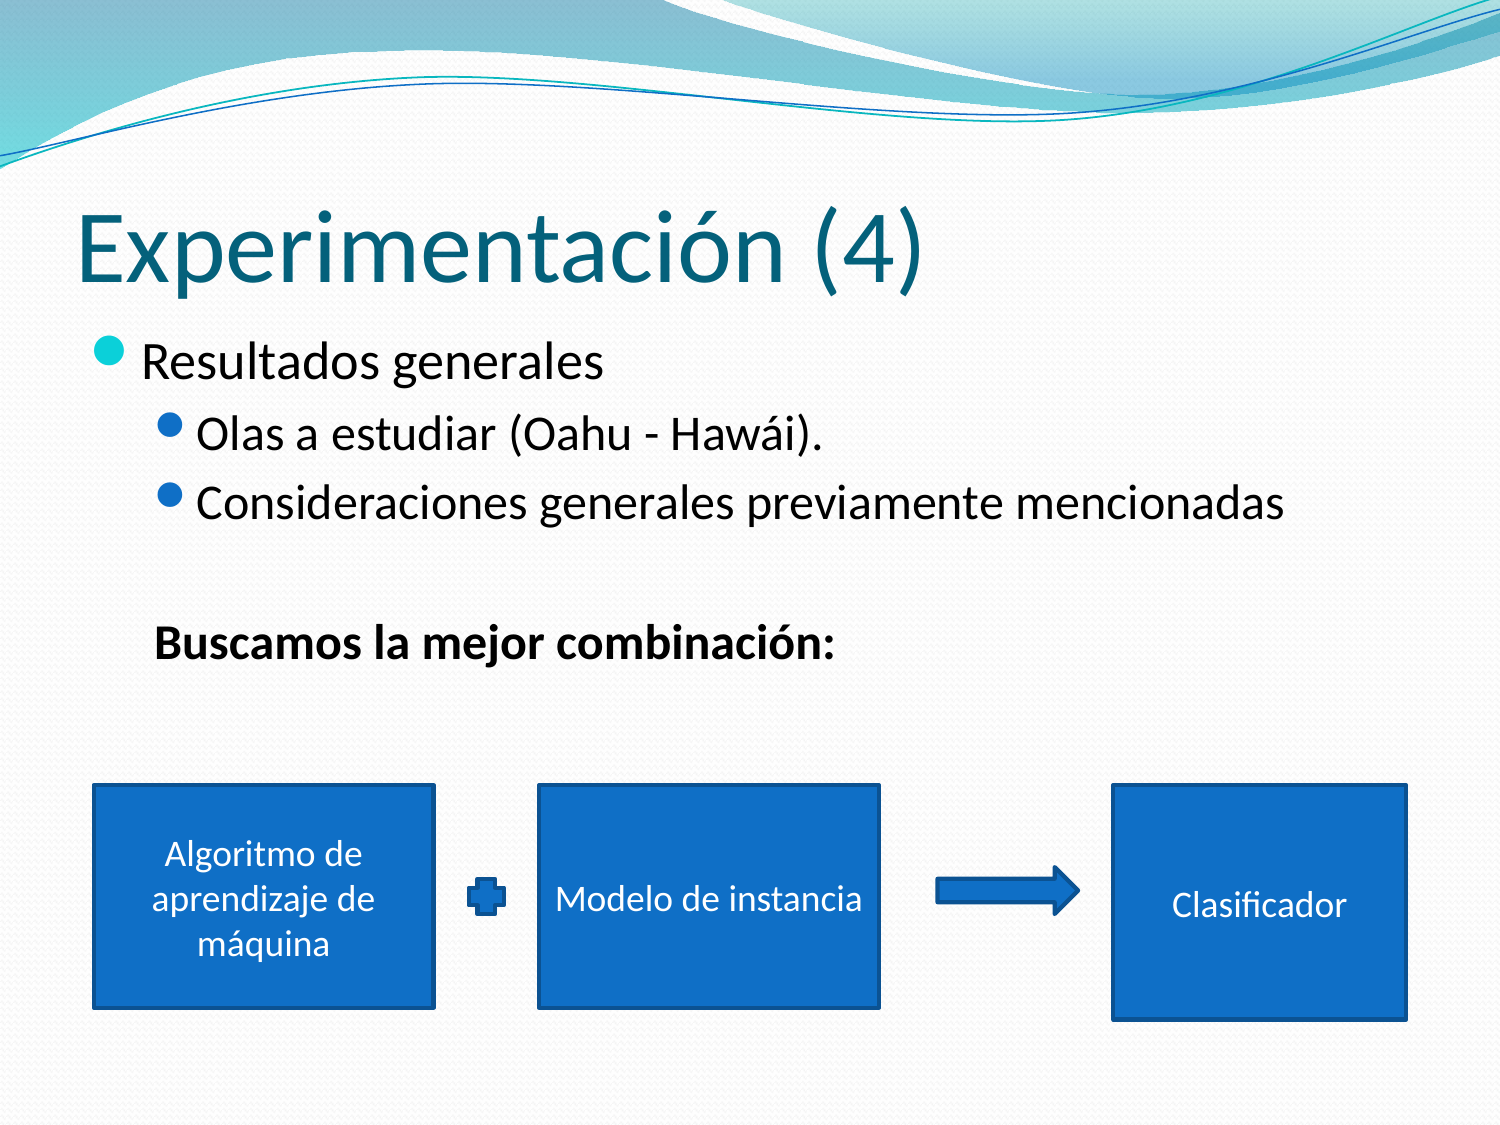

# Experimentación (4)
Resultados generales
Olas a estudiar (Oahu - Hawái).
Consideraciones generales previamente mencionadas

Buscamos la mejor combinación:

Algoritmo de aprendizaje de máquina
Modelo de instancia
Clasificador